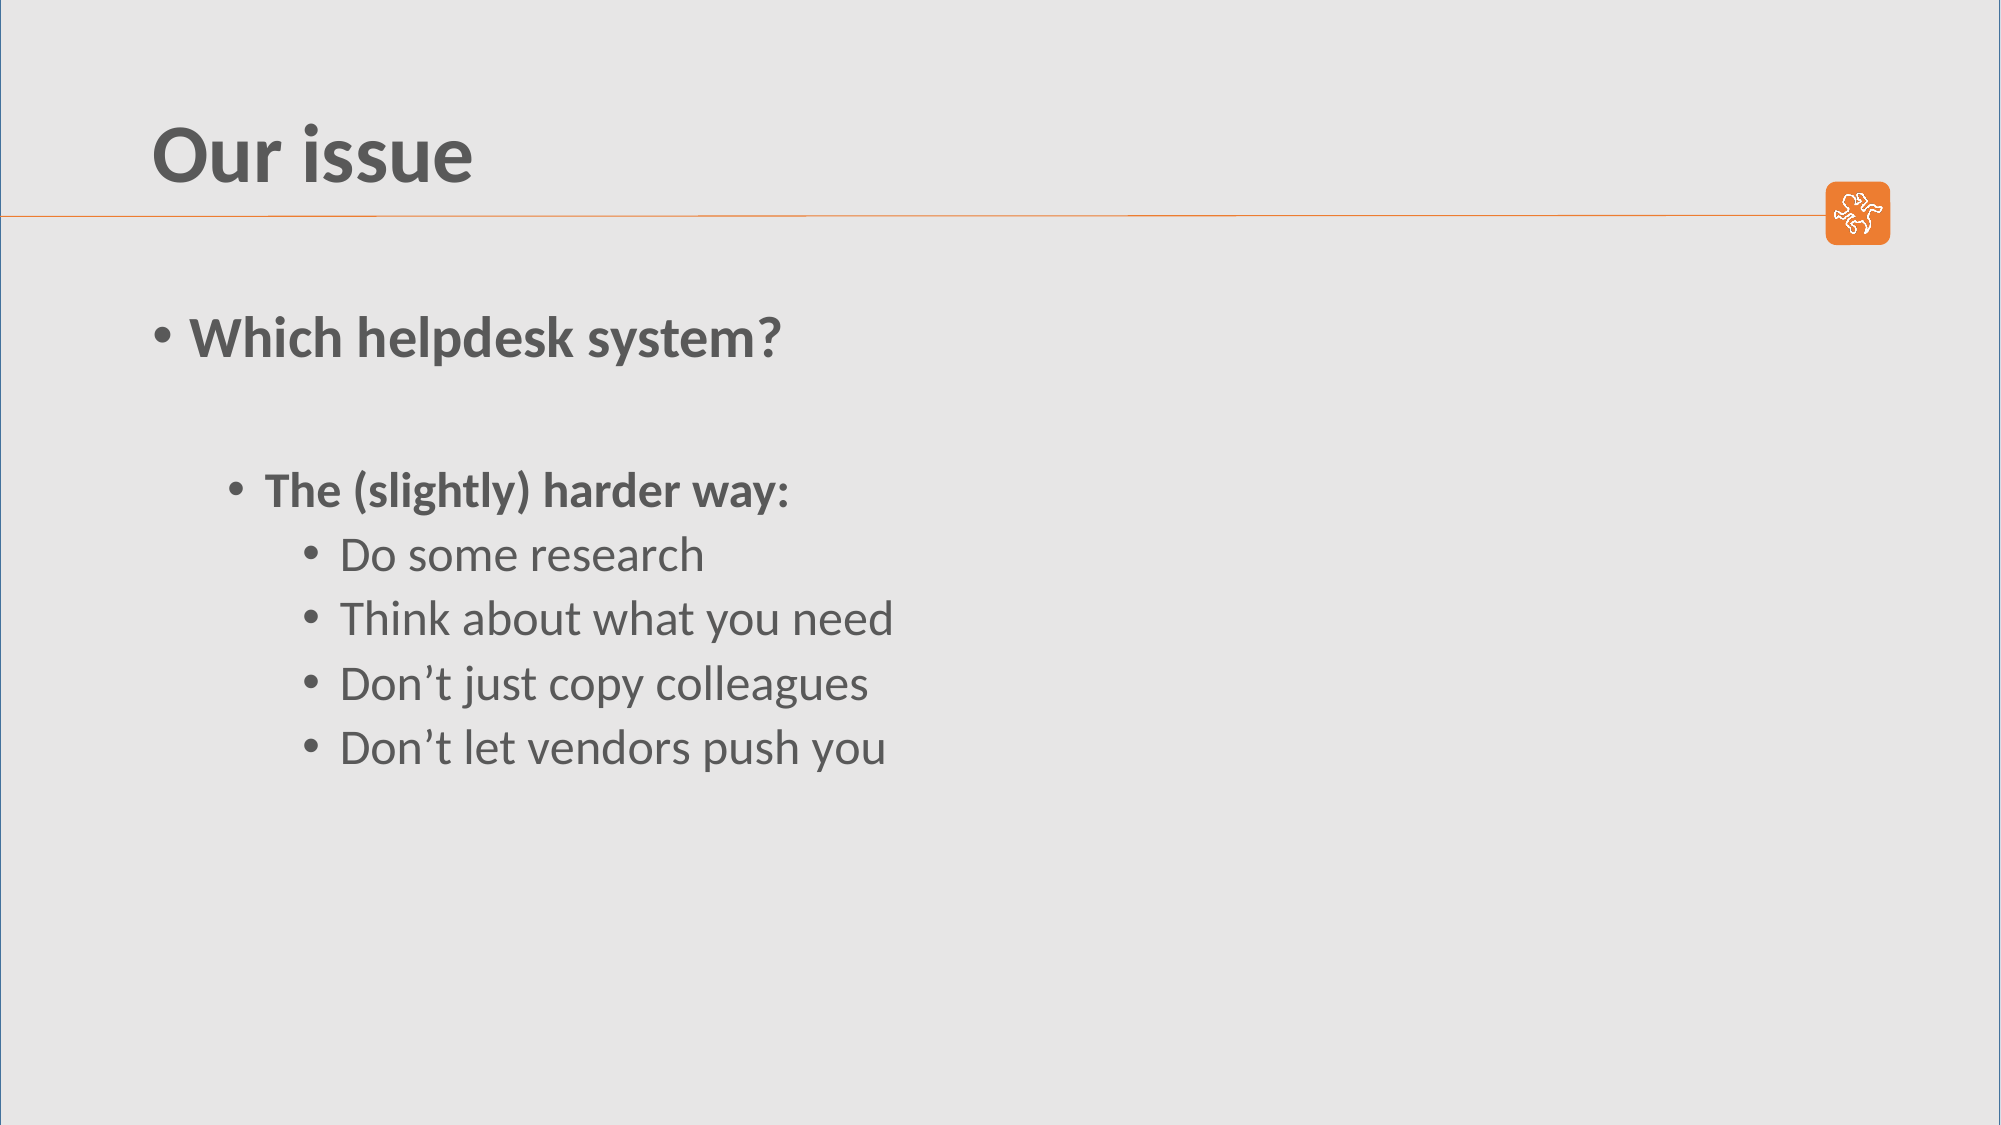

# Our issue
Which helpdesk system?

The (slightly) harder way:
Do some research
Think about what you need
Don’t just copy colleagues
Don’t let vendors push you